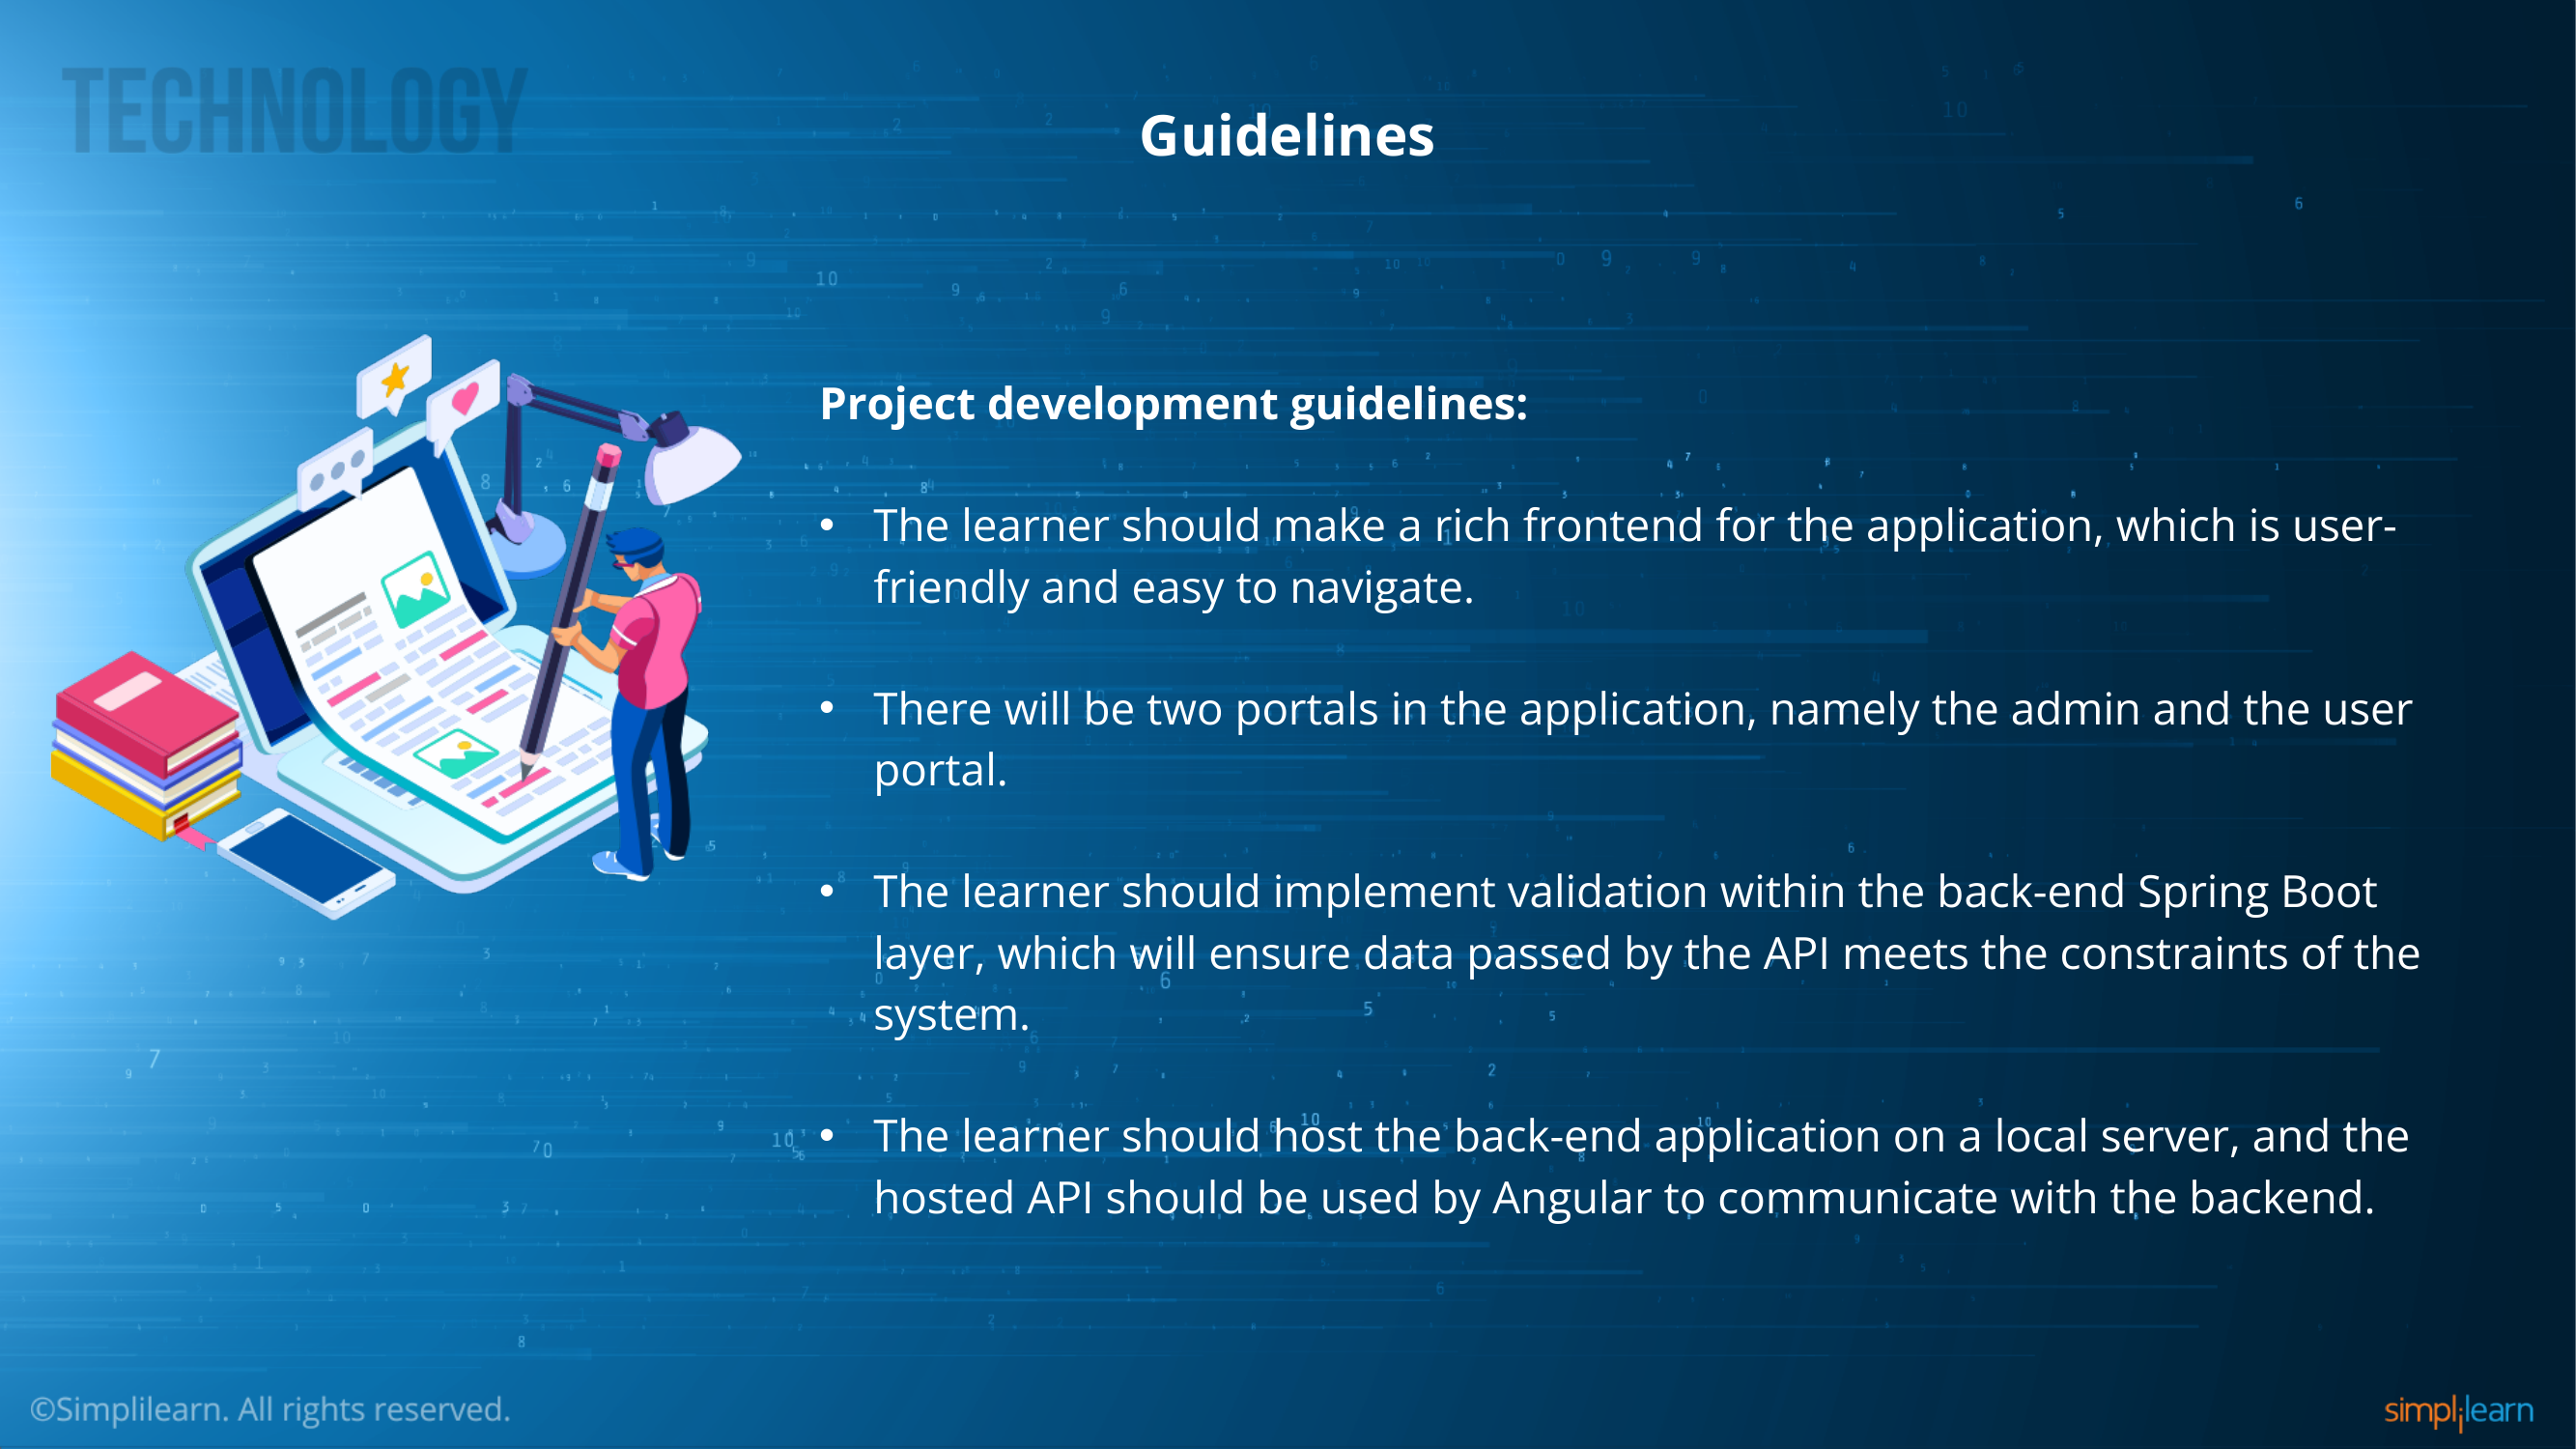

# Guidelines
Project development guidelines:

The learner should make a rich frontend for the application, which is user-friendly and easy to navigate.

There will be two portals in the application, namely the admin and the user portal.

The learner should implement validation within the back-end Spring Boot layer, which will ensure data passed by the API meets the constraints of the system.

The learner should host the back-end application on a local server, and the hosted API should be used by Angular to communicate with the backend.